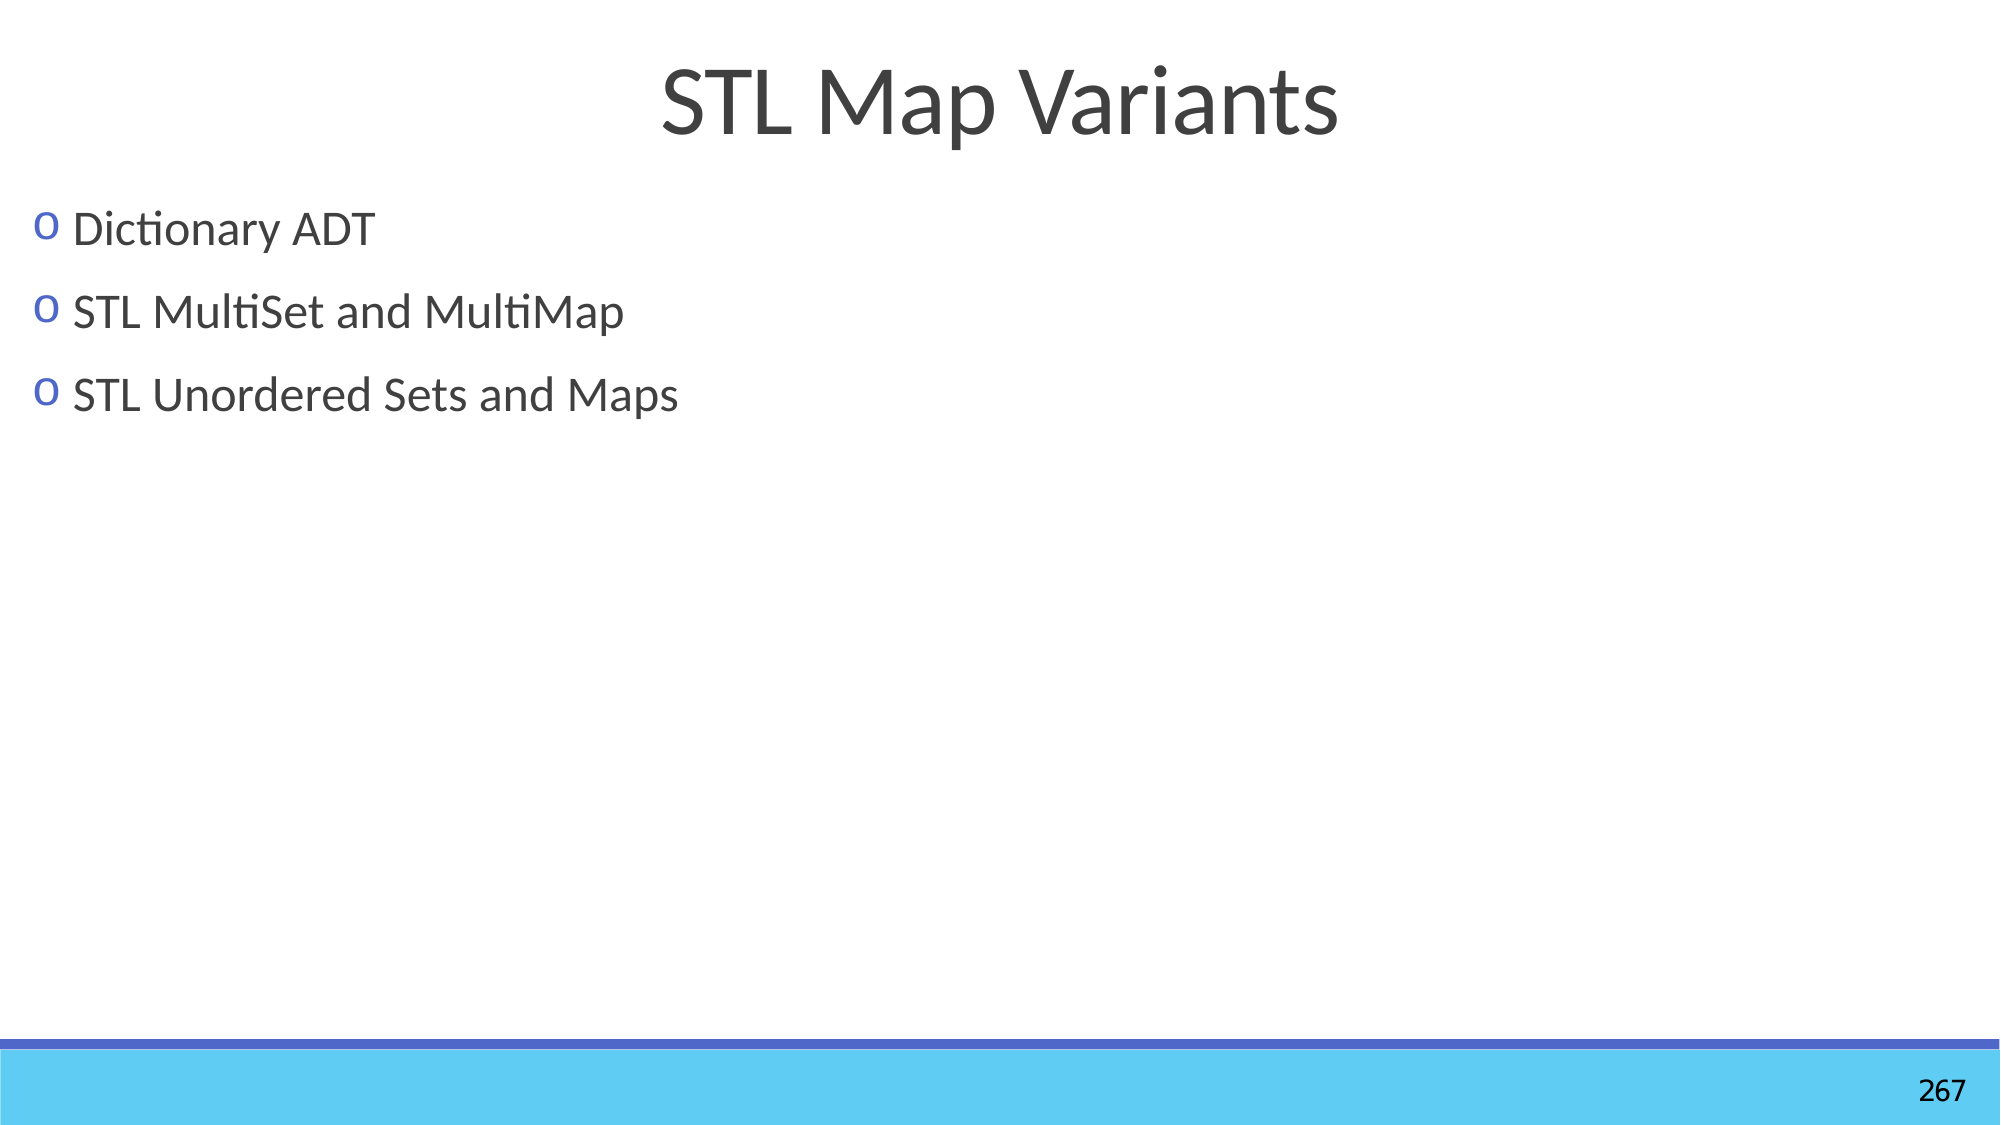

# STL Map Variants
 Dictionary ADT
 STL MultiSet and MultiMap
 STL Unordered Sets and Maps

267